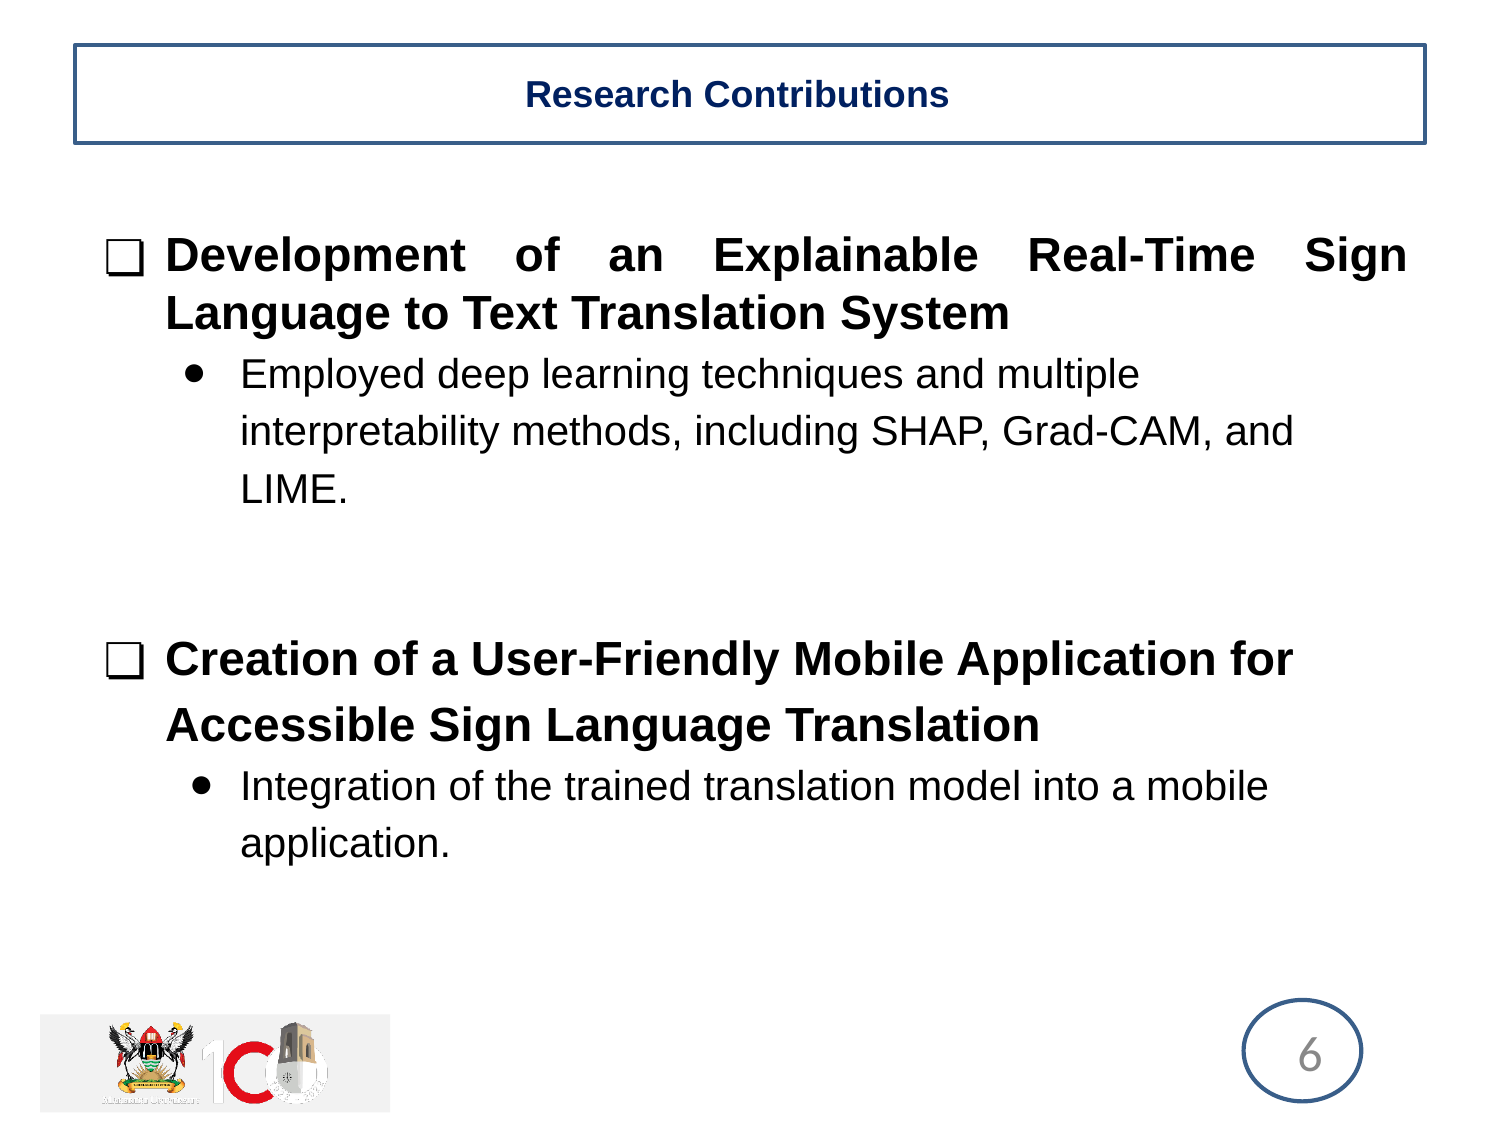

# Research Contributions

Development of an Explainable Real-Time Sign Language to Text Translation System
Employed deep learning techniques and multiple interpretability methods, including SHAP, Grad-CAM, and LIME.

Creation of a User-Friendly Mobile Application for Accessible Sign Language Translation
Integration of the trained translation model into a mobile application.